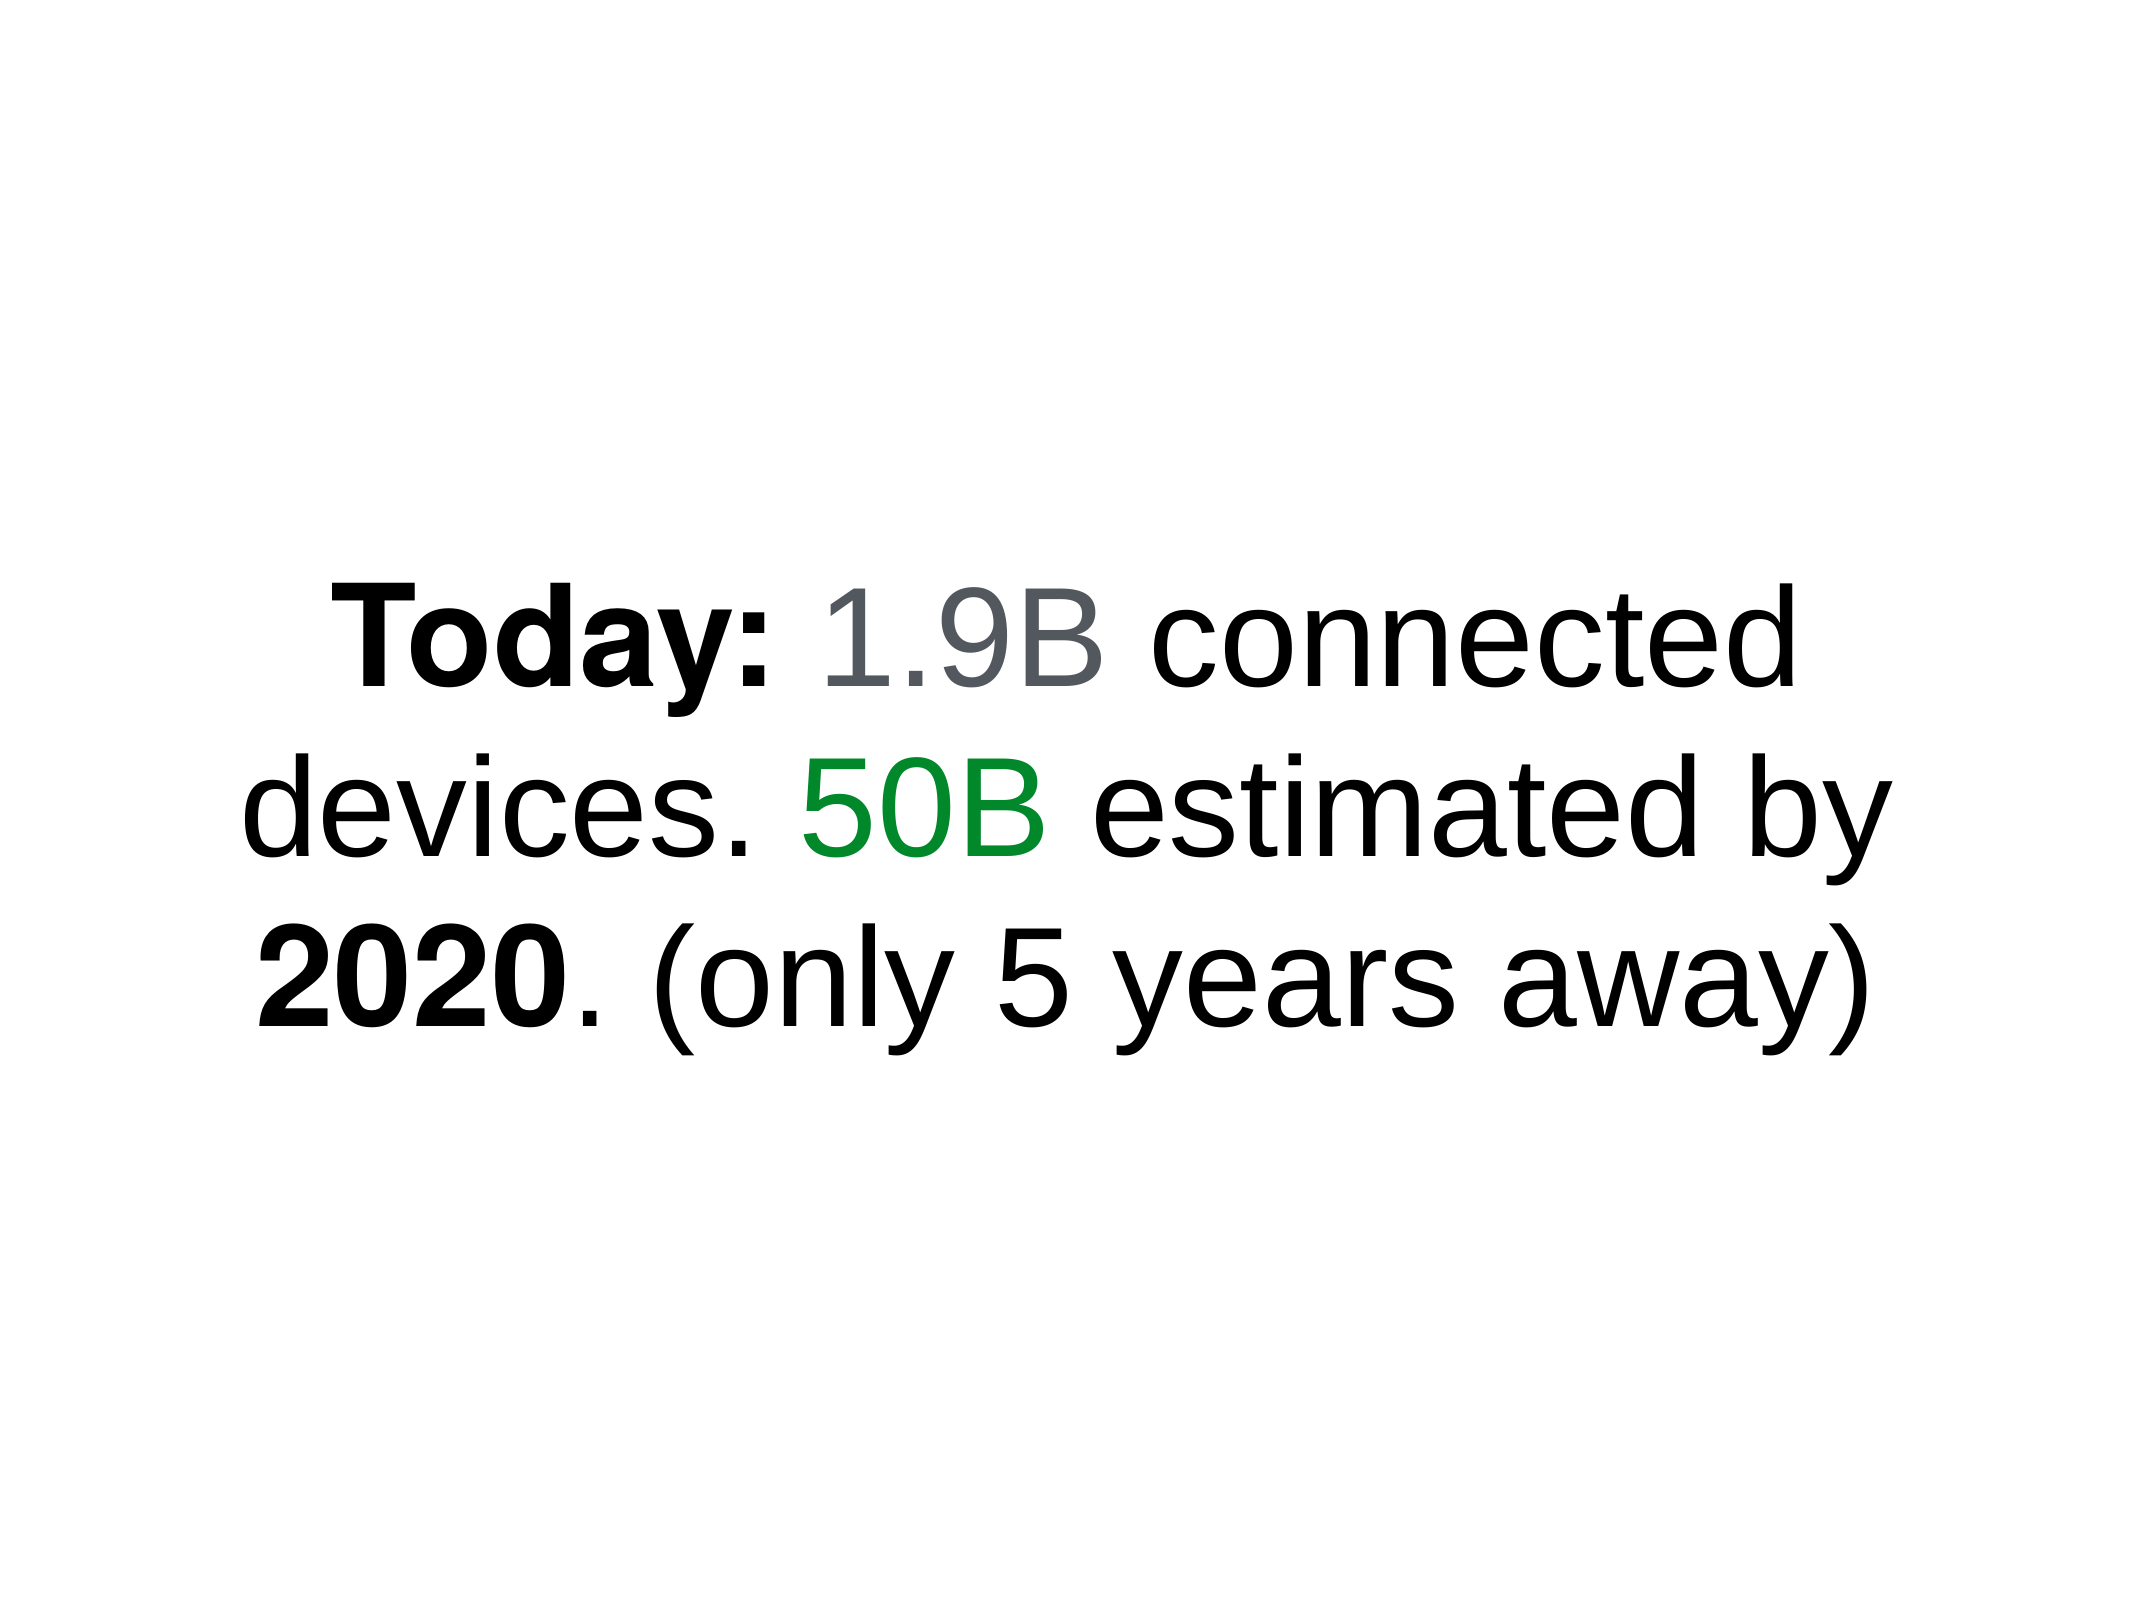

# Today: 1.9B connected devices. 50B estimated by 2020. (only 5 years away)